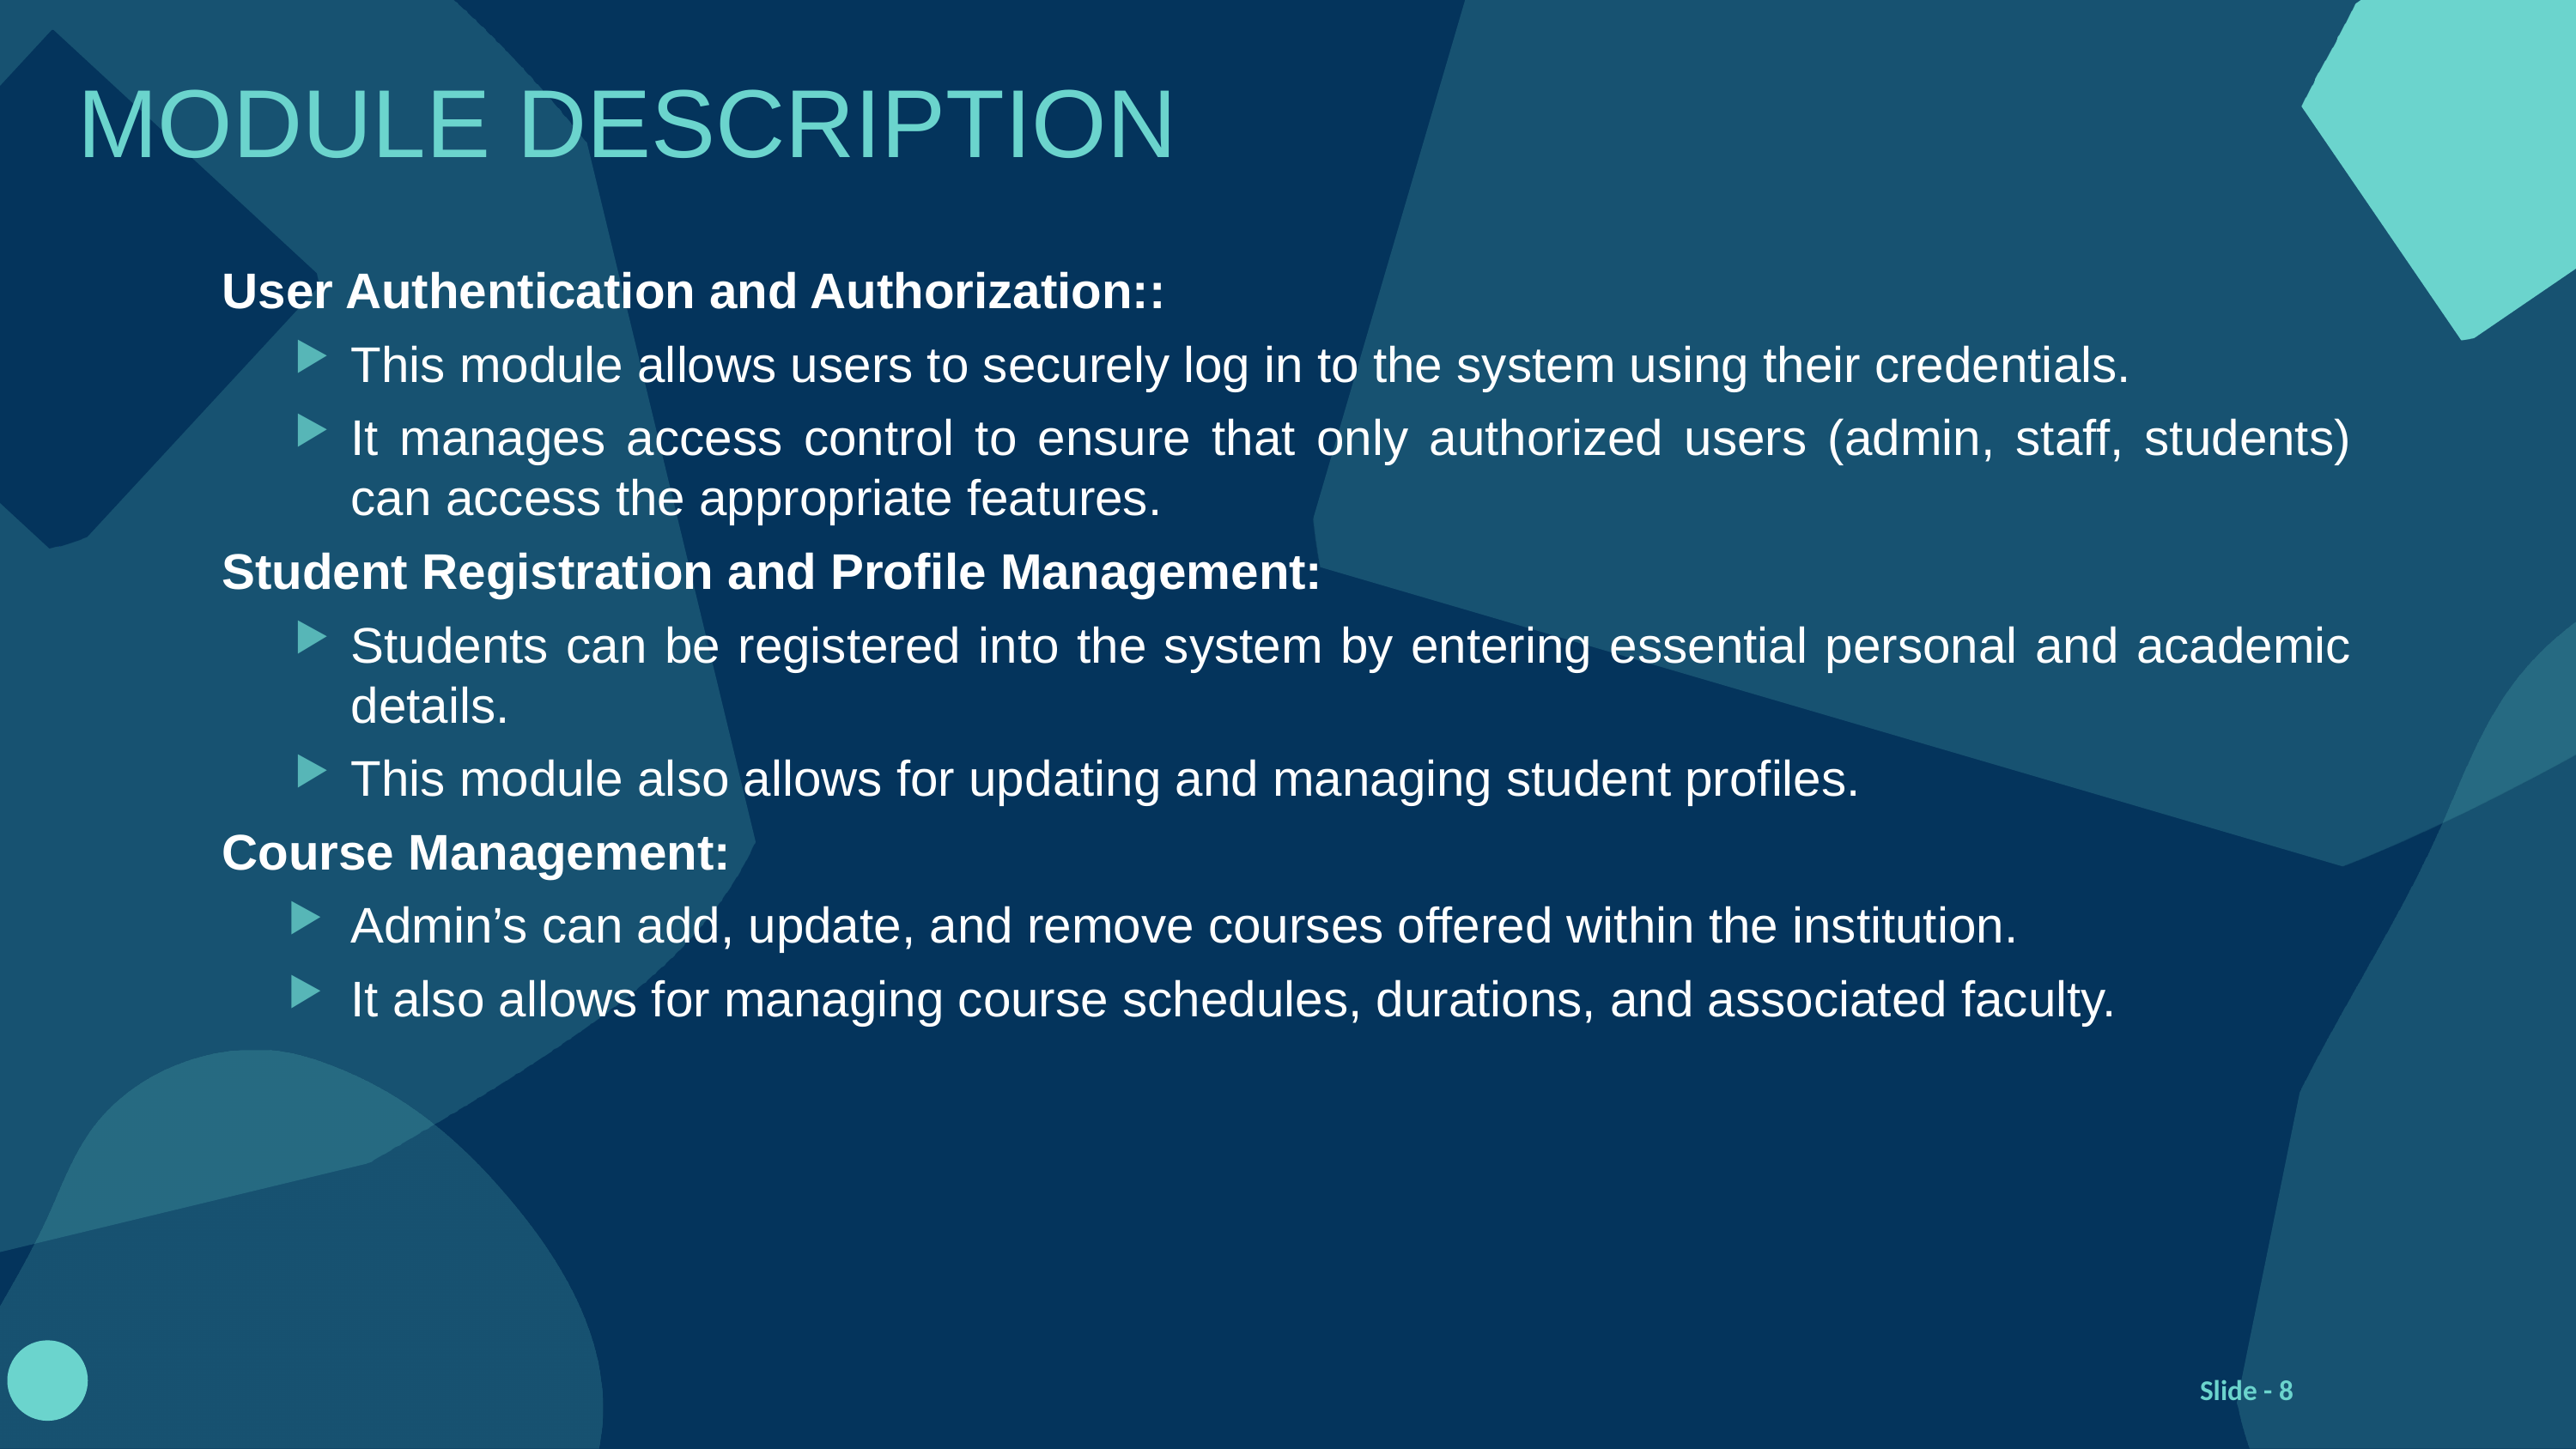

# MODULE DESCRIPTION
User Authentication and Authorization::
This module allows users to securely log in to the system using their credentials.
It manages access control to ensure that only authorized users (admin, staff, students) can access the appropriate features.
Student Registration and Profile Management:
Students can be registered into the system by entering essential personal and academic details.
This module also allows for updating and managing student profiles.
Course Management:
Admin’s can add, update, and remove courses offered within the institution.
It also allows for managing course schedules, durations, and associated faculty.
Slide - 8